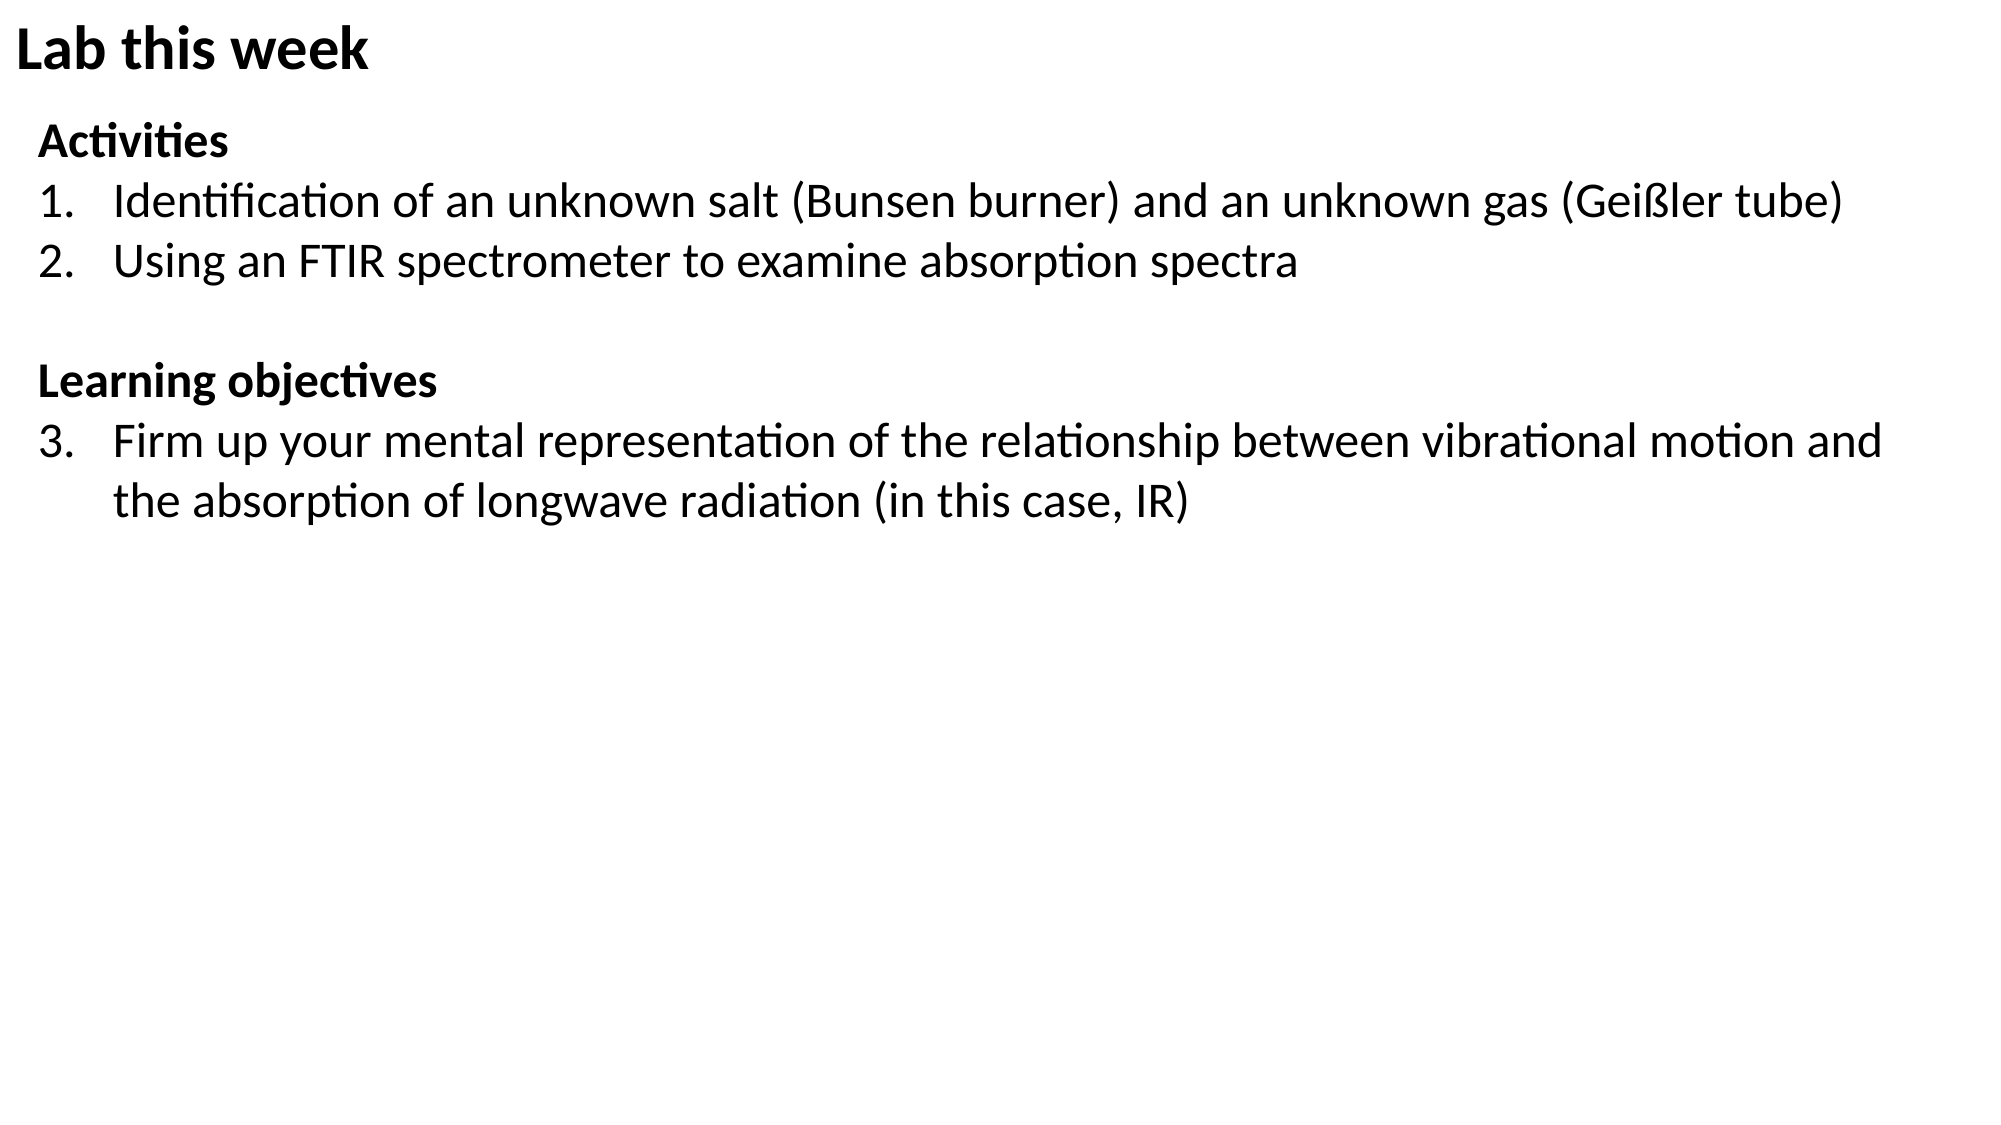

Lab this week
Activities
Identification of an unknown salt (Bunsen burner) and an unknown gas (Geißler tube)
Using an FTIR spectrometer to examine absorption spectra

Learning objectives
Firm up your mental representation of the relationship between vibrational motion and the absorption of longwave radiation (in this case, IR)